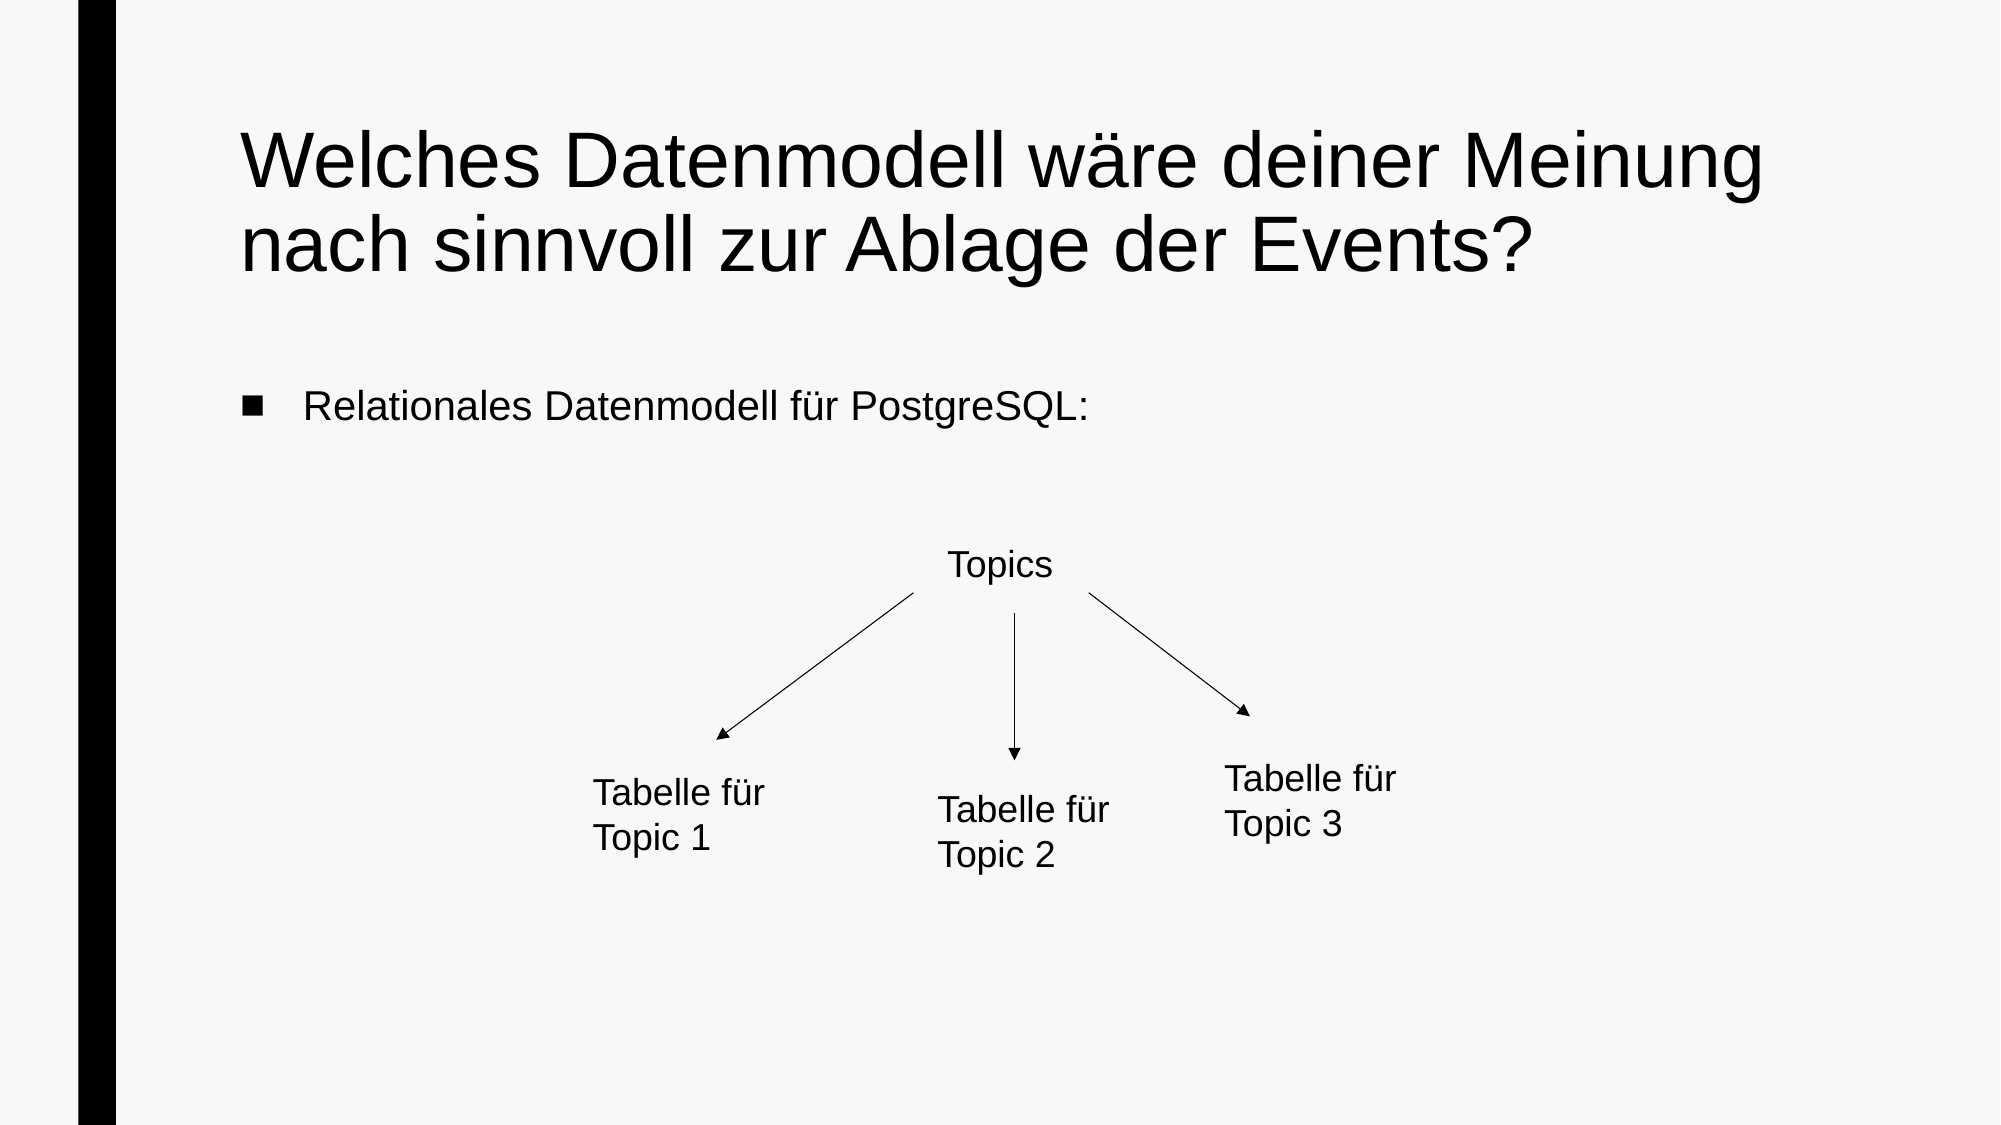

# Welches Datenmodell wäre deiner Meinung nach sinnvoll zur Ablage der Events?
Relationales Datenmodell für PostgreSQL:
Topics
Tabelle für
Topic 3
Tabelle für
Topic 1
Tabelle für
Topic 2